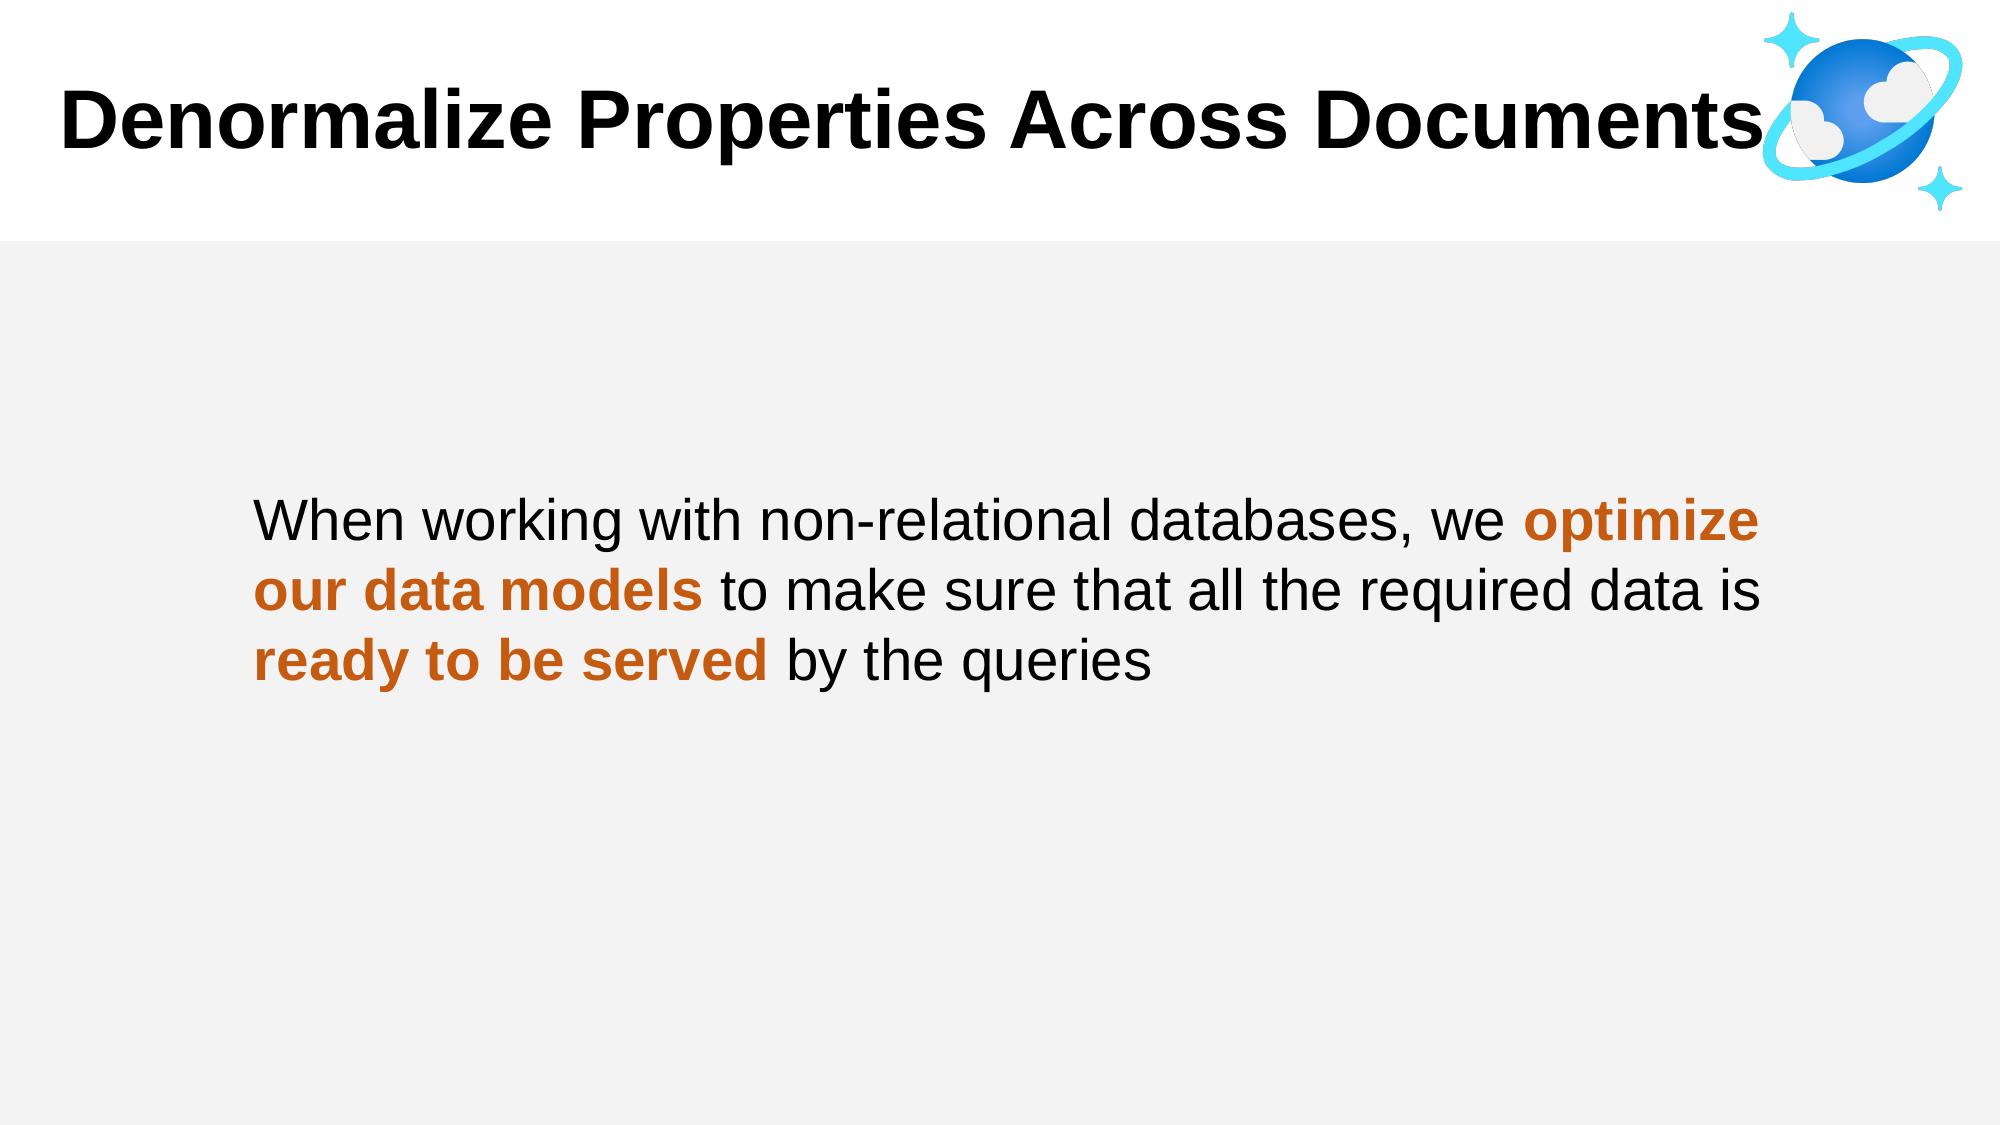

# Denormalize Properties Across Documents
When working with non-relational databases, we optimize our data models to make sure that all the required data is ready to be served by the queries